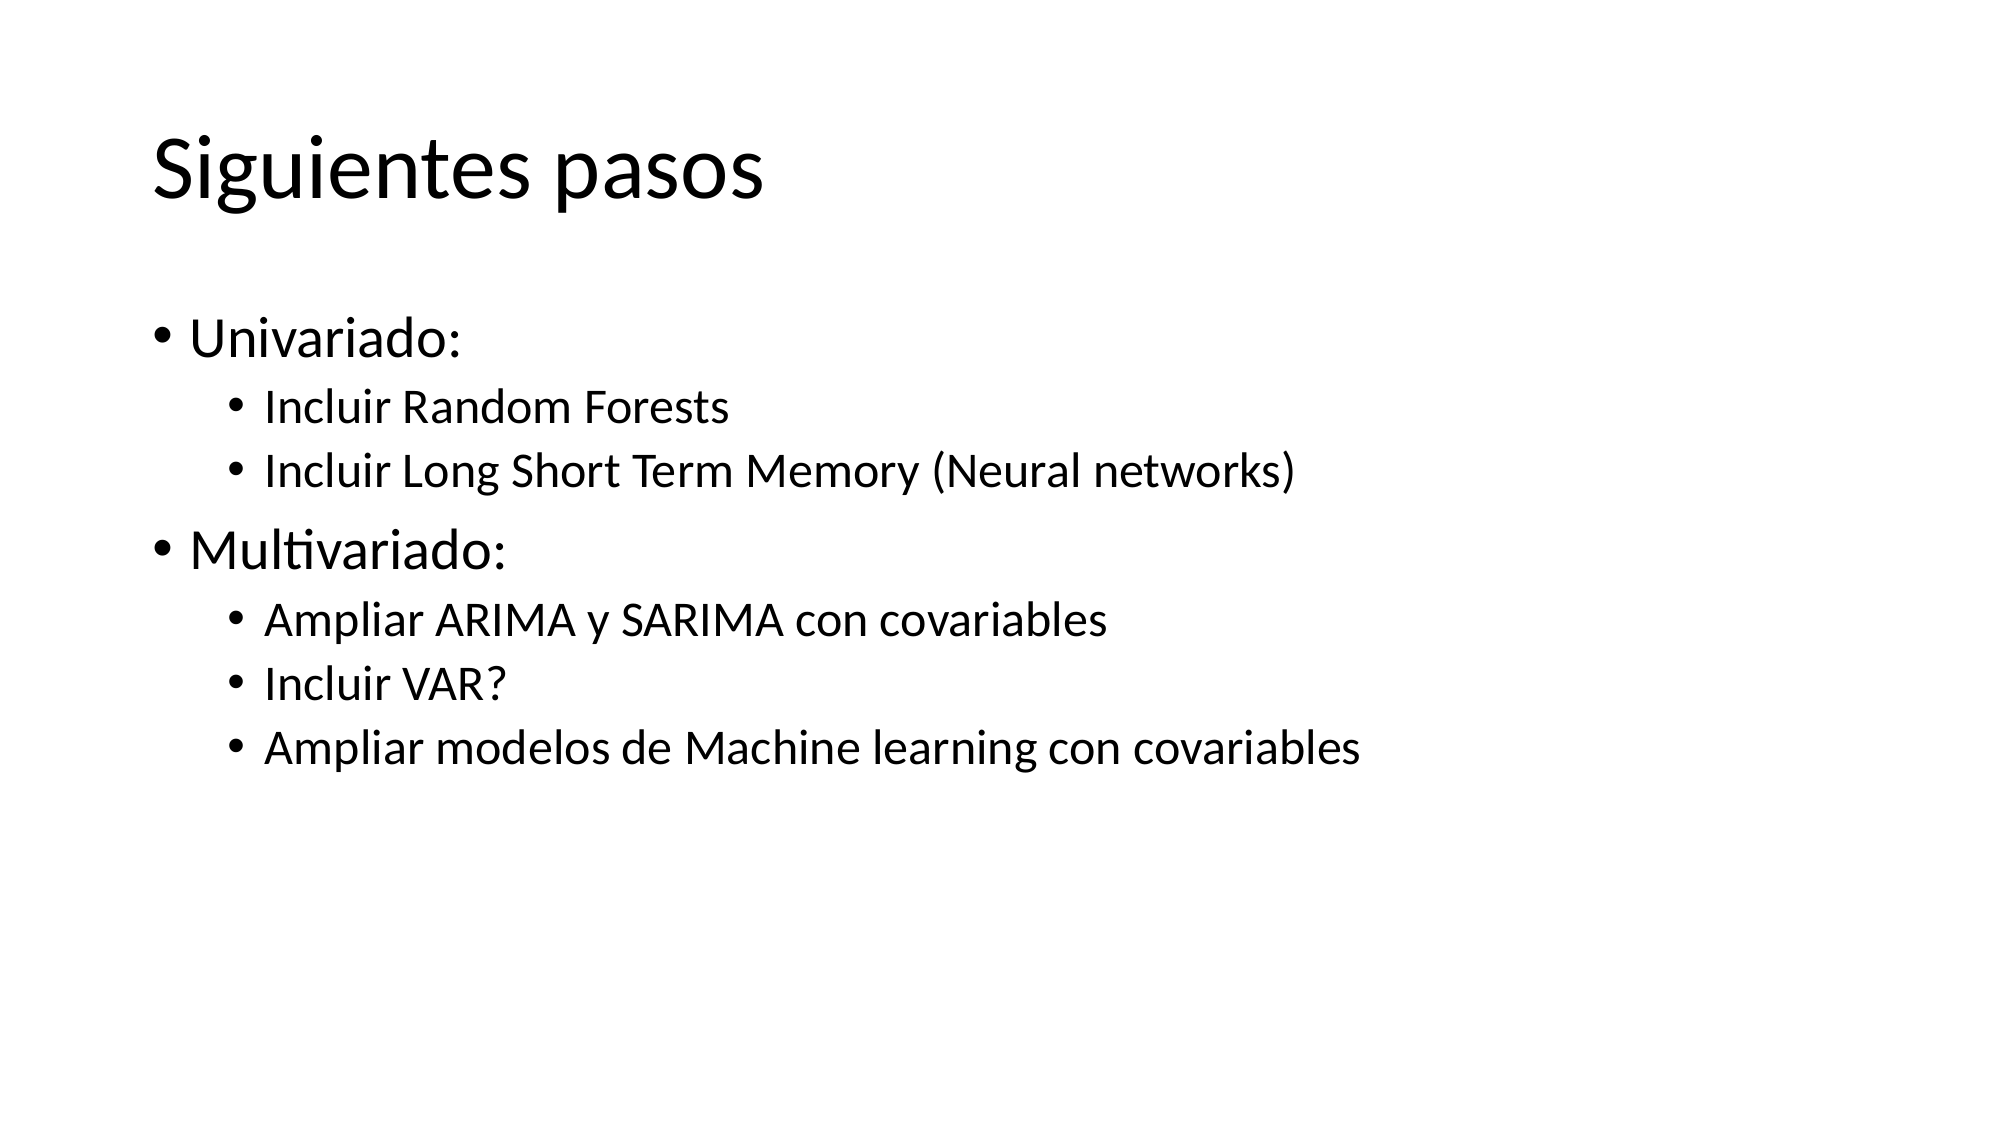

# Siguientes pasos
Univariado:
Incluir Random Forests
Incluir Long Short Term Memory (Neural networks)
Multivariado:
Ampliar ARIMA y SARIMA con covariables
Incluir VAR?
Ampliar modelos de Machine learning con covariables